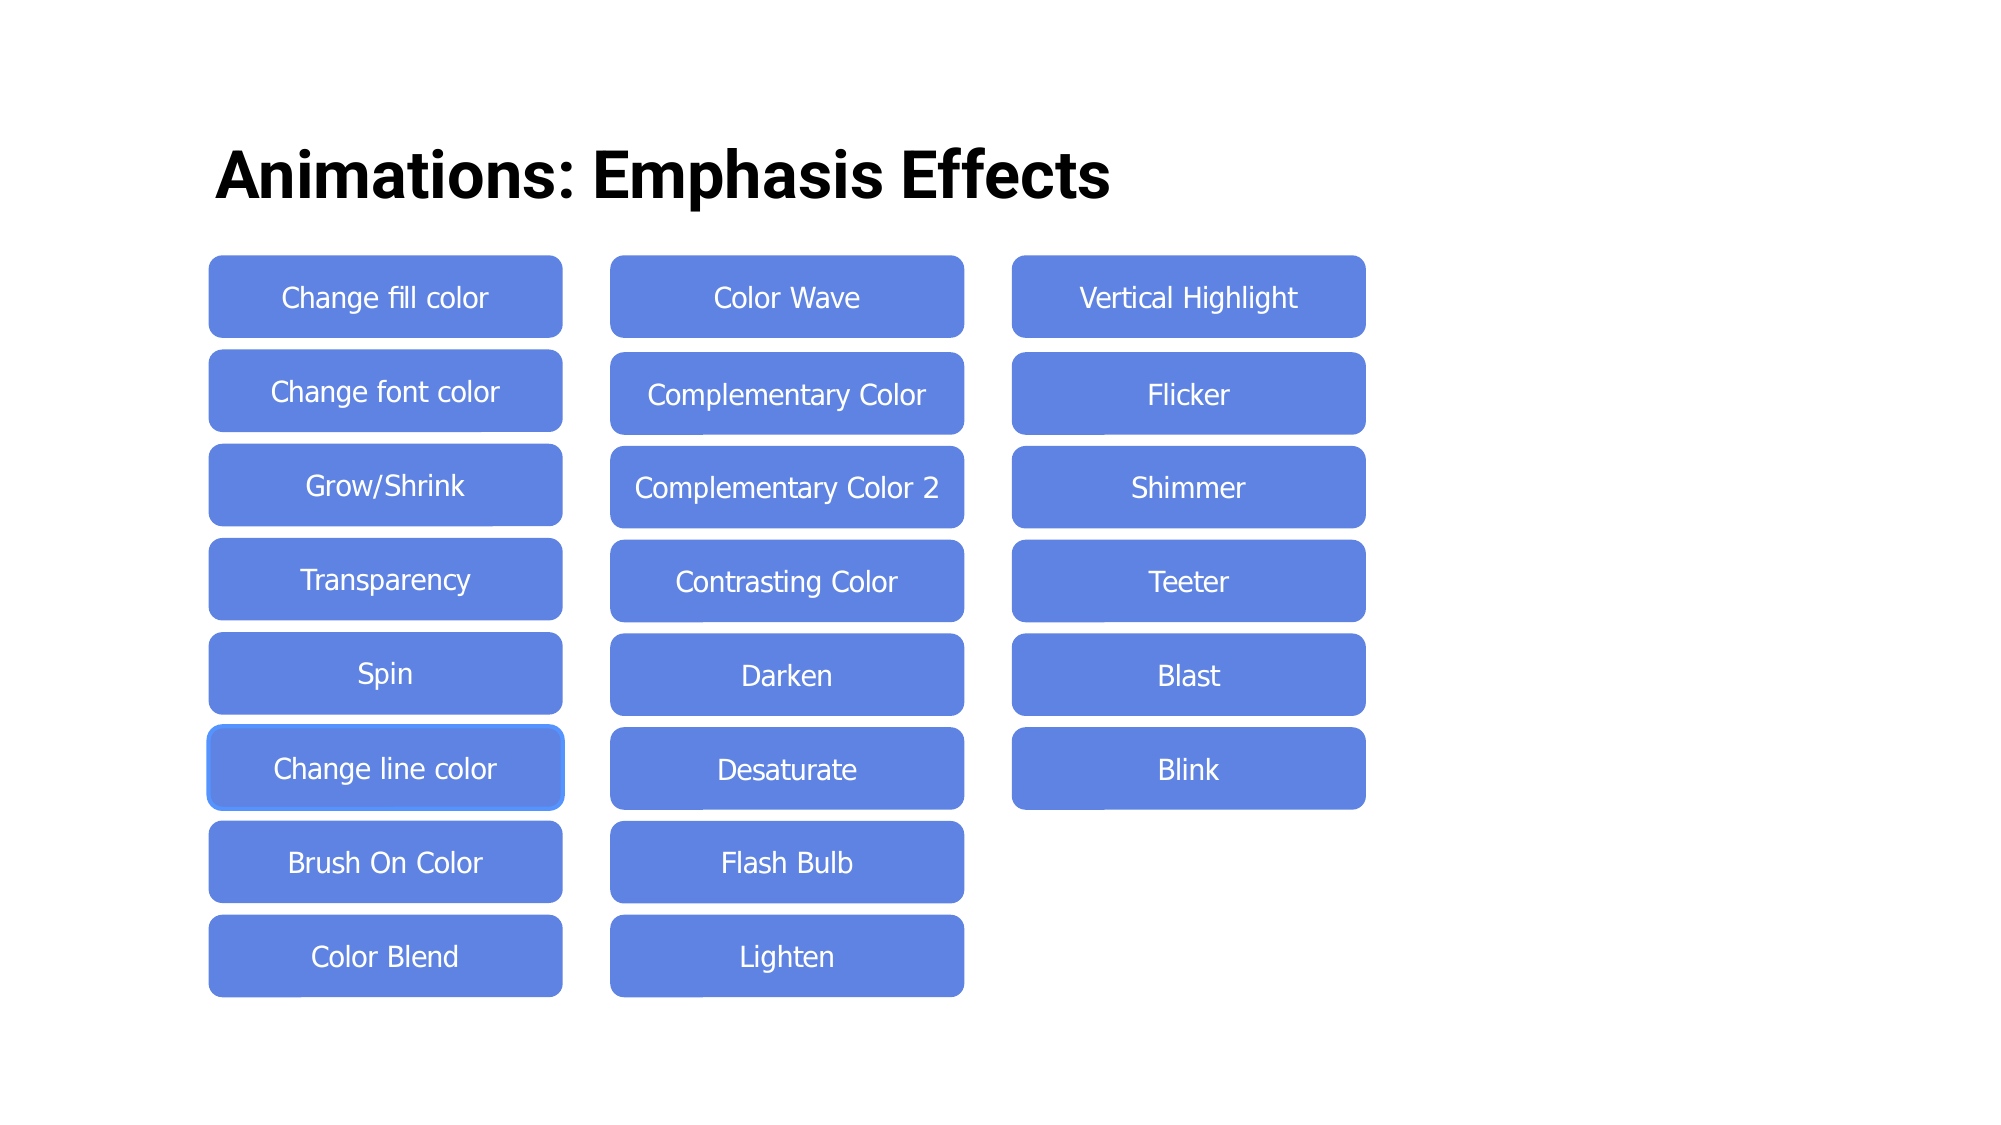

# Animations: Emphasis Effects
Change fill color
Color Wave
Vertical Highlight
Change font color
Complementary Color
Flicker
Grow/Shrink
Complementary Color 2
Shimmer
Transparency
Contrasting Color
Teeter
Spin
Darken
Blast
Change line color
Desaturate
Blink
Brush On Color
Flash Bulb
Color Blend
Lighten